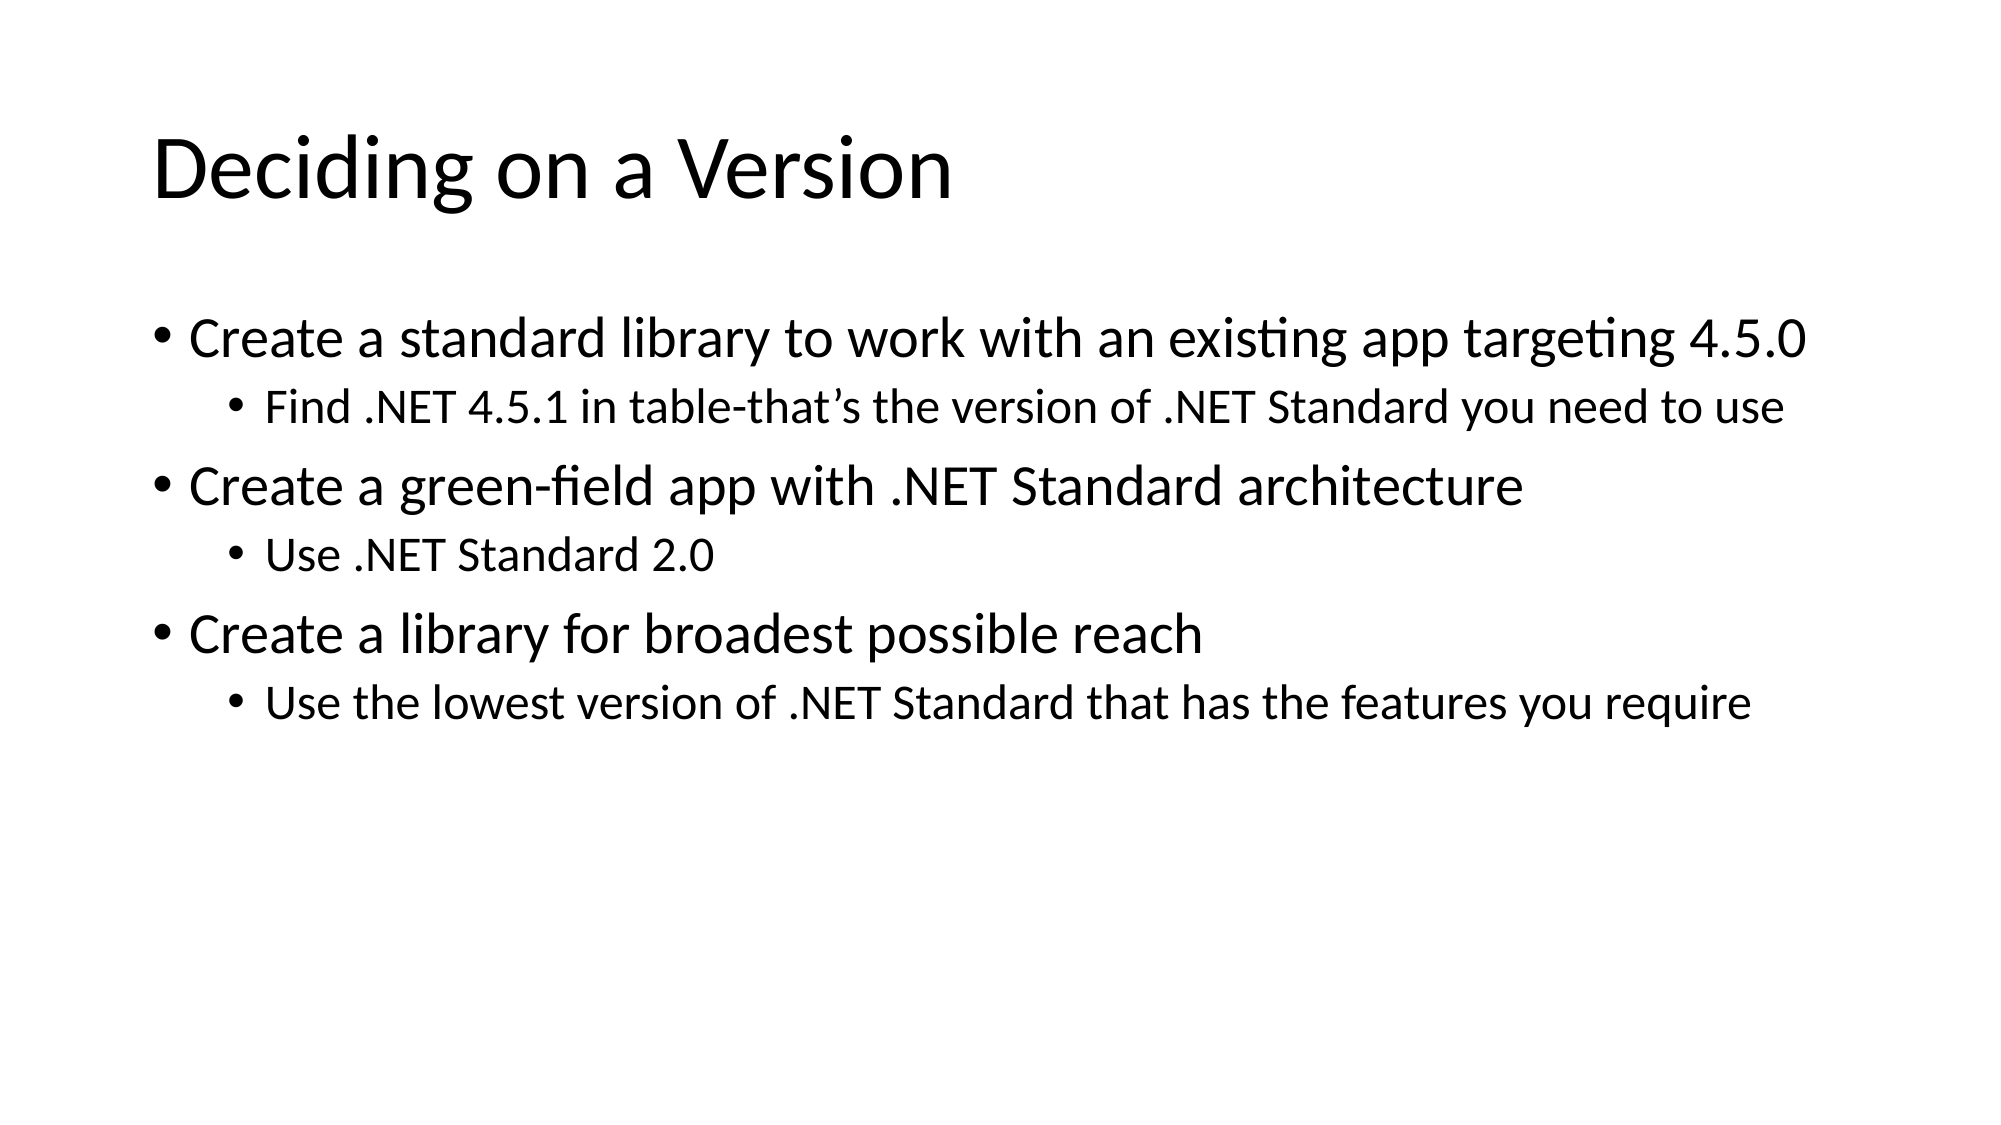

# Deciding on a Version
Create a standard library to work with an existing app targeting 4.5.0
Find .NET 4.5.1 in table-that’s the version of .NET Standard you need to use
Create a green-field app with .NET Standard architecture
Use .NET Standard 2.0
Create a library for broadest possible reach
Use the lowest version of .NET Standard that has the features you require